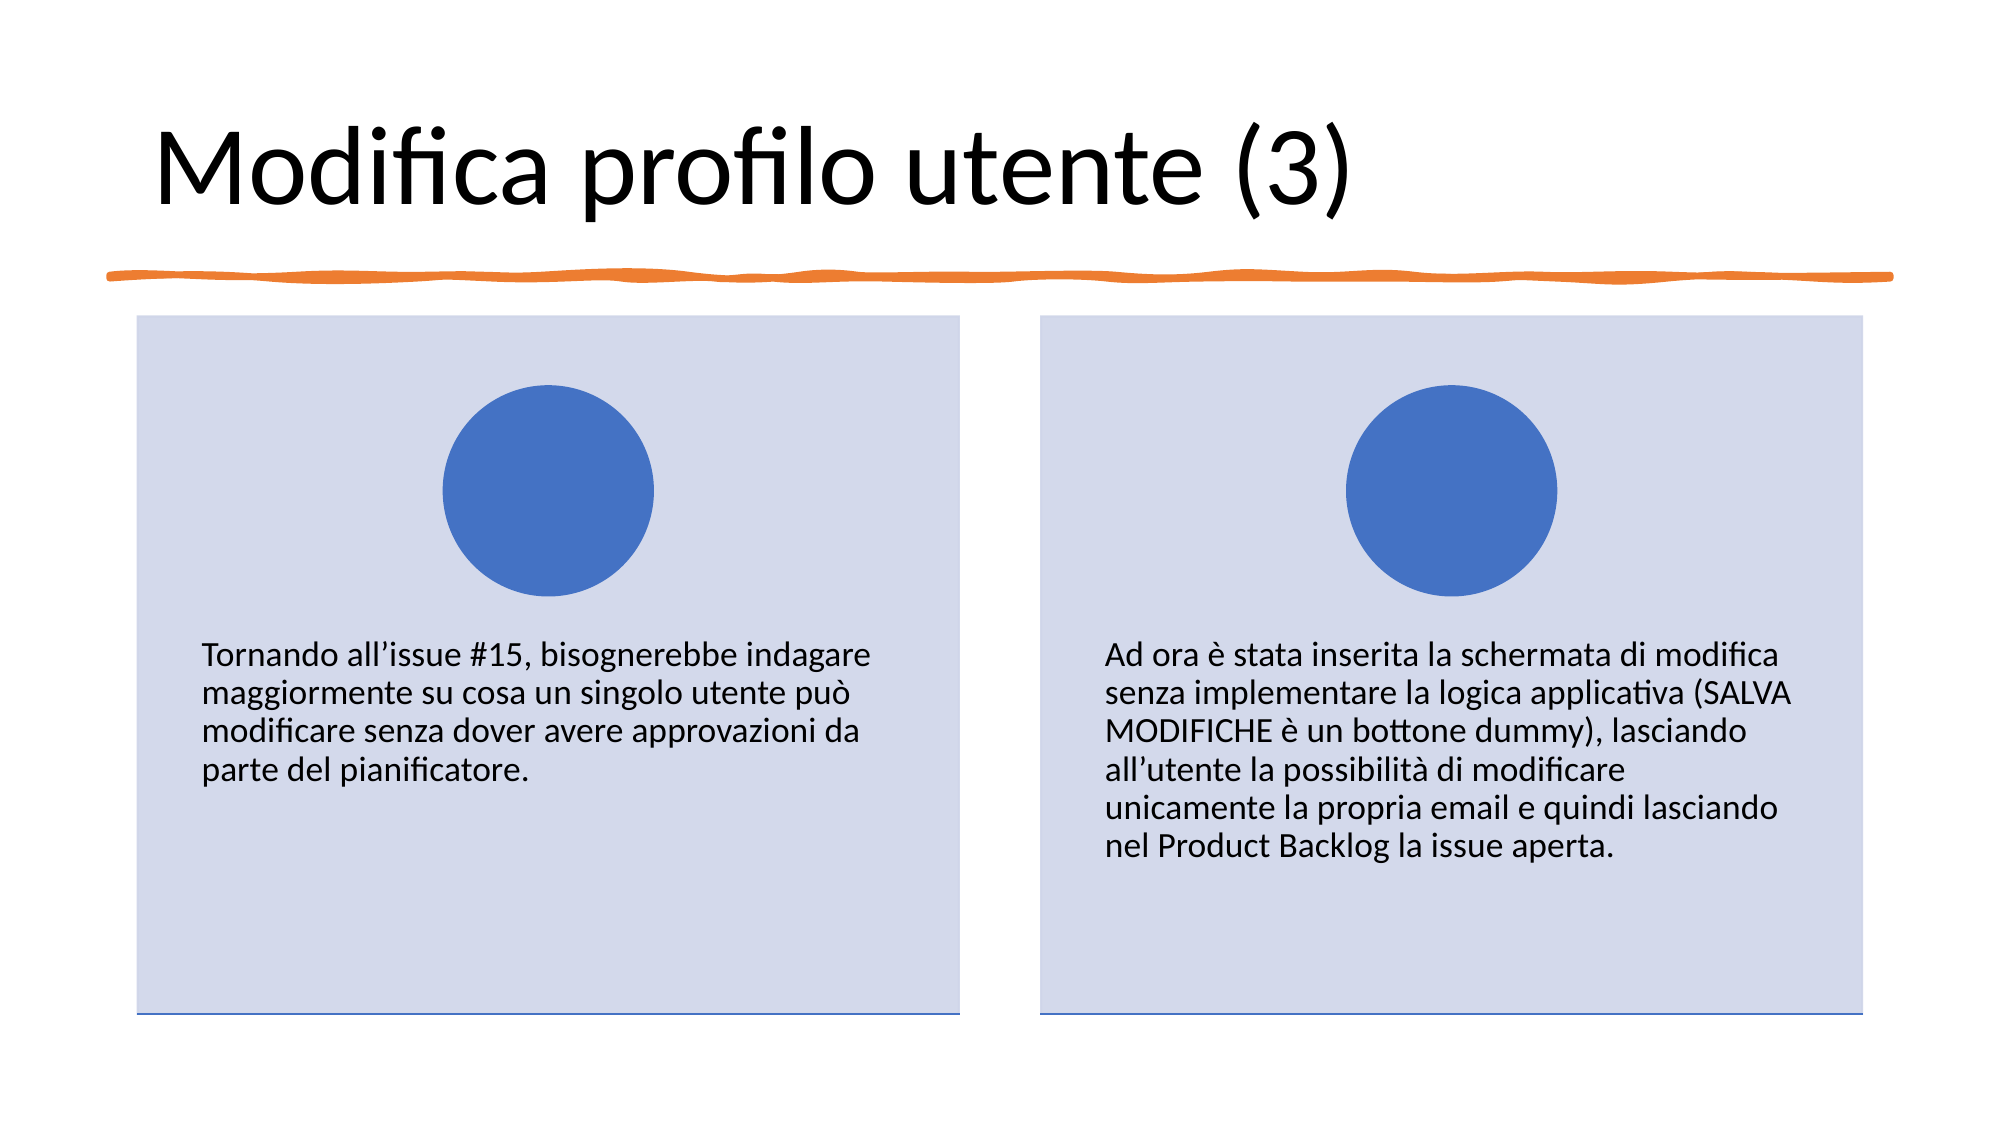

# Modifica profilo utente (3)

Tornando all’issue #15, bisognerebbe indagare maggiormente su cosa un singolo utente può modificare senza dover avere approvazioni da parte del pianificatore.

Ad ora è stata inserita la schermata di modifica senza implementare la logica applicativa (SALVA MODIFICHE è un bottone dummy), lasciando all’utente la possibilità di modificare unicamente la propria email e quindi lasciando nel Product Backlog la issue aperta.